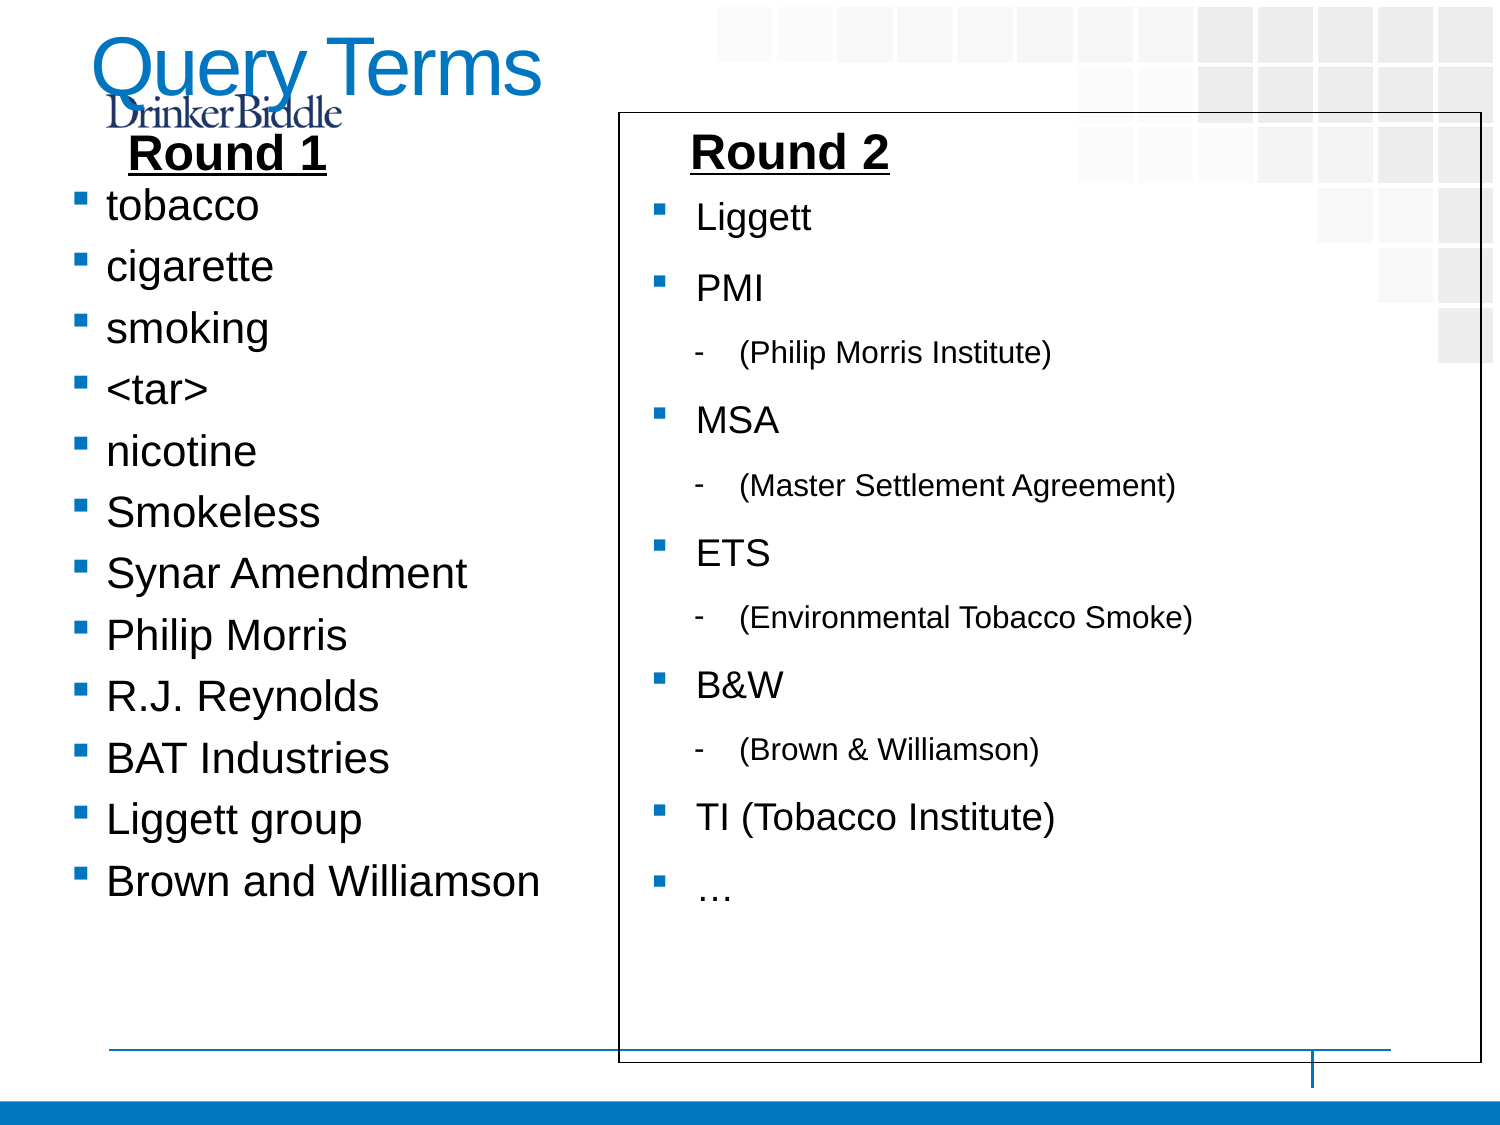

# Query Terms

Round 2
Round 1
tobacco
cigarette
smoking
<tar>
nicotine
Smokeless
Synar Amendment
Philip Morris
R.J. Reynolds
BAT Industries
Liggett group
Brown and Williamson
Liggett
PMI
(Philip Morris Institute)
MSA
(Master Settlement Agreement)
ETS
(Environmental Tobacco Smoke)
B&W
(Brown & Williamson)
TI (Tobacco Institute)
…